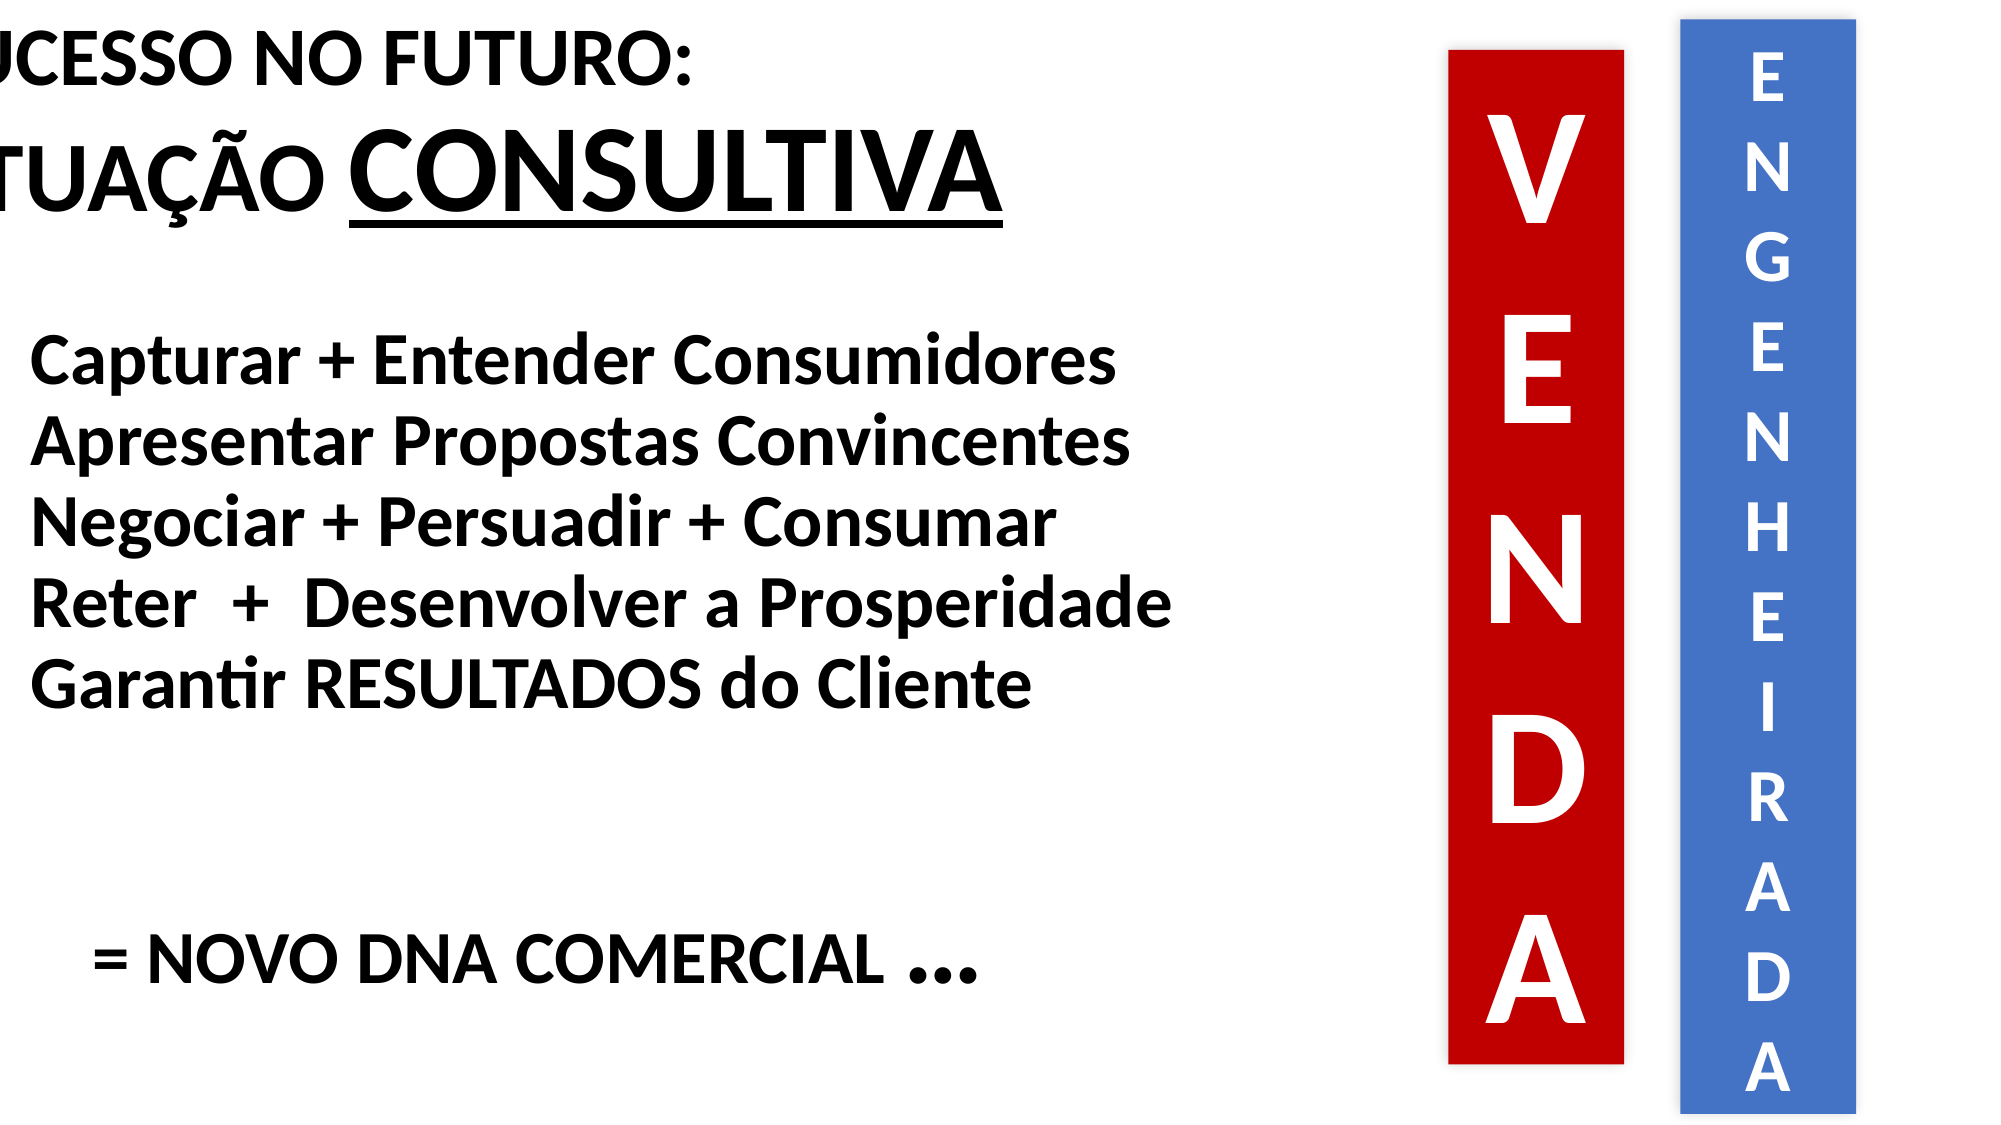

SUCESSO NO FUTURO:
ATUAÇÃO CONSULTIVA

Capturar + Entender Consumidores
Apresentar Propostas Convincentes
Negociar + Persuadir + Consumar
Reter  +  Desenvolver a Prosperidade
Garantir RESULTADOS do Cliente

          = NOVO DNA COMERCIAL …

E
N
G
E
N
H
E
I
R
A
D
A
V
E
N
D
A